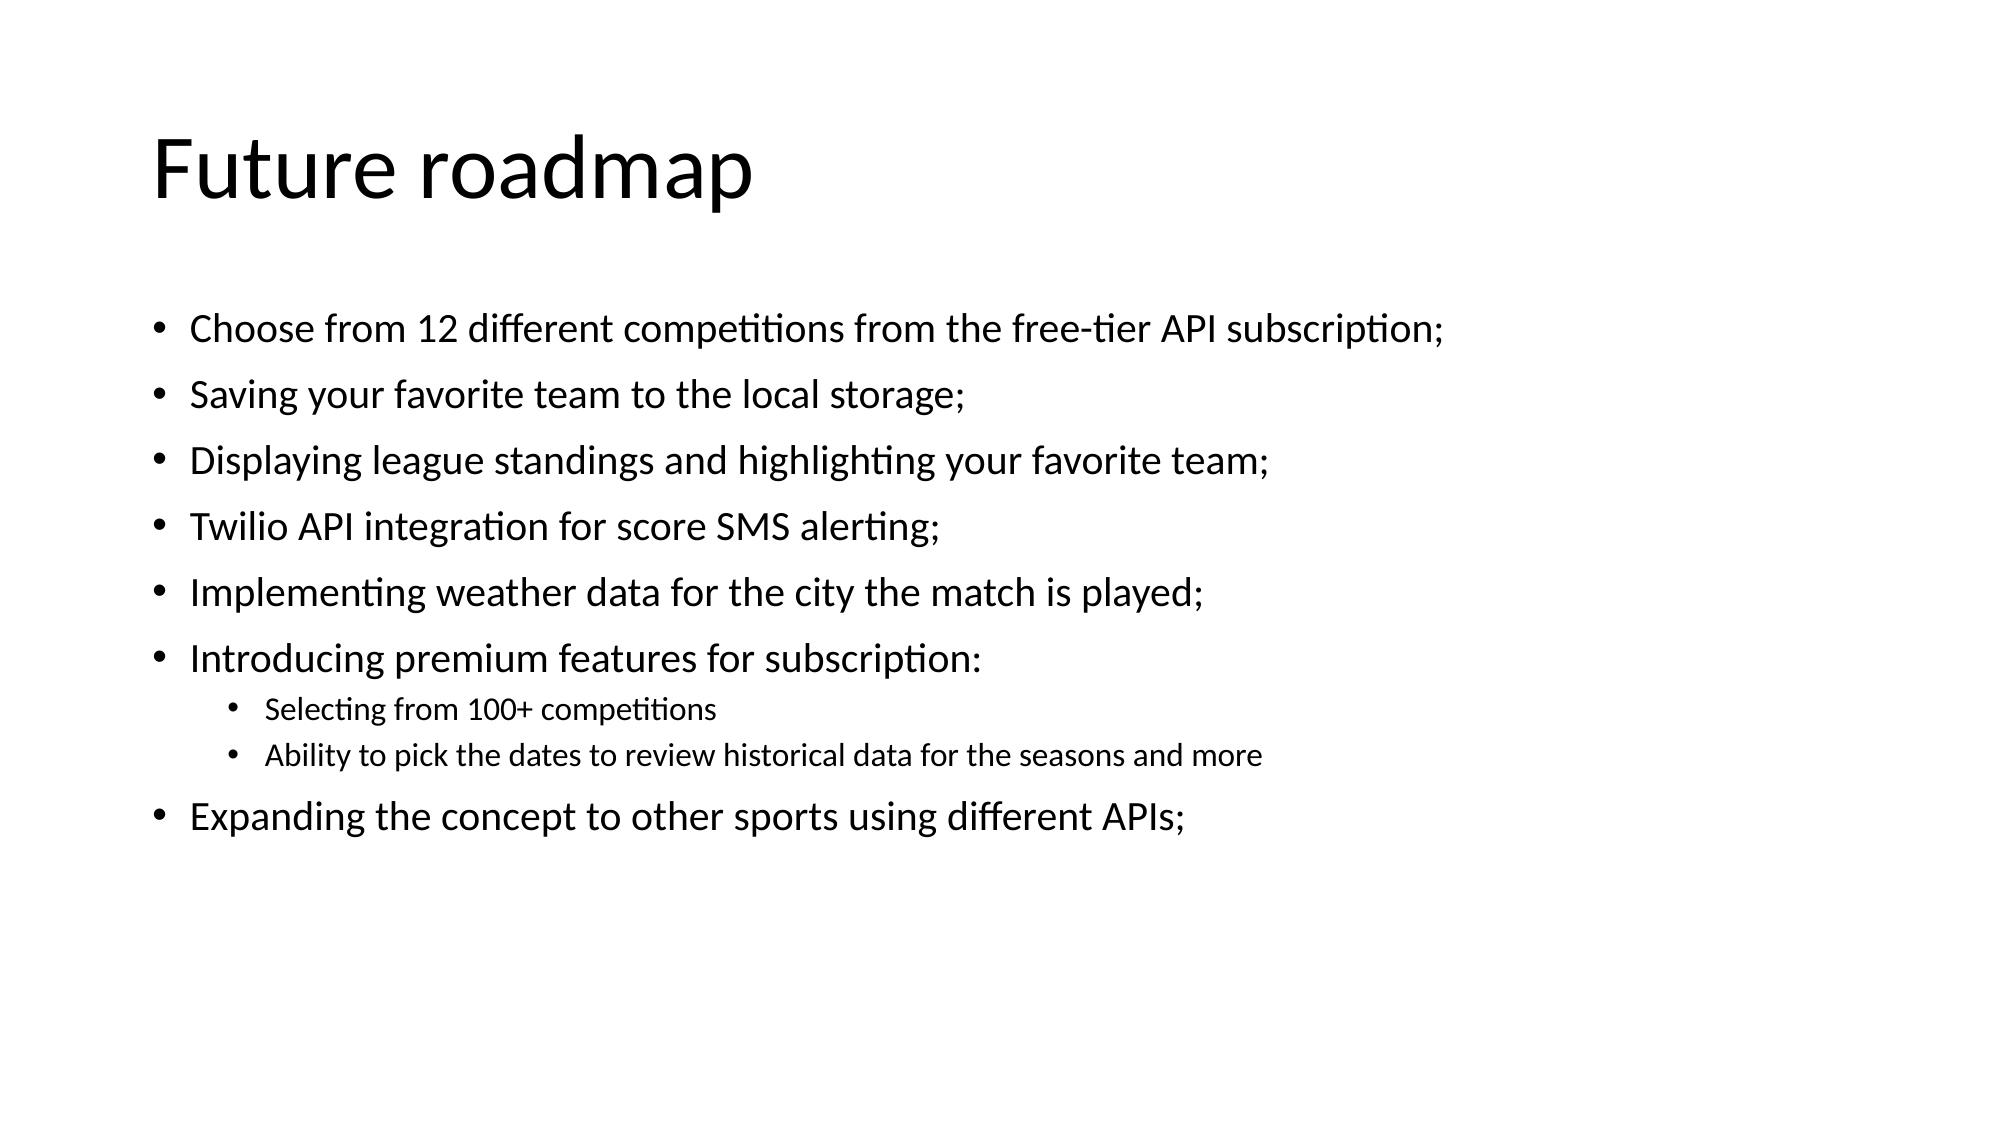

# Future roadmap
Choose from 12 different competitions from the free-tier API subscription;
Saving your favorite team to the local storage;
Displaying league standings and highlighting your favorite team;
Twilio API integration for score SMS alerting;
Implementing weather data for the city the match is played;
Introducing premium features for subscription:
Selecting from 100+ competitions
Ability to pick the dates to review historical data for the seasons and more
Expanding the concept to other sports using different APIs;